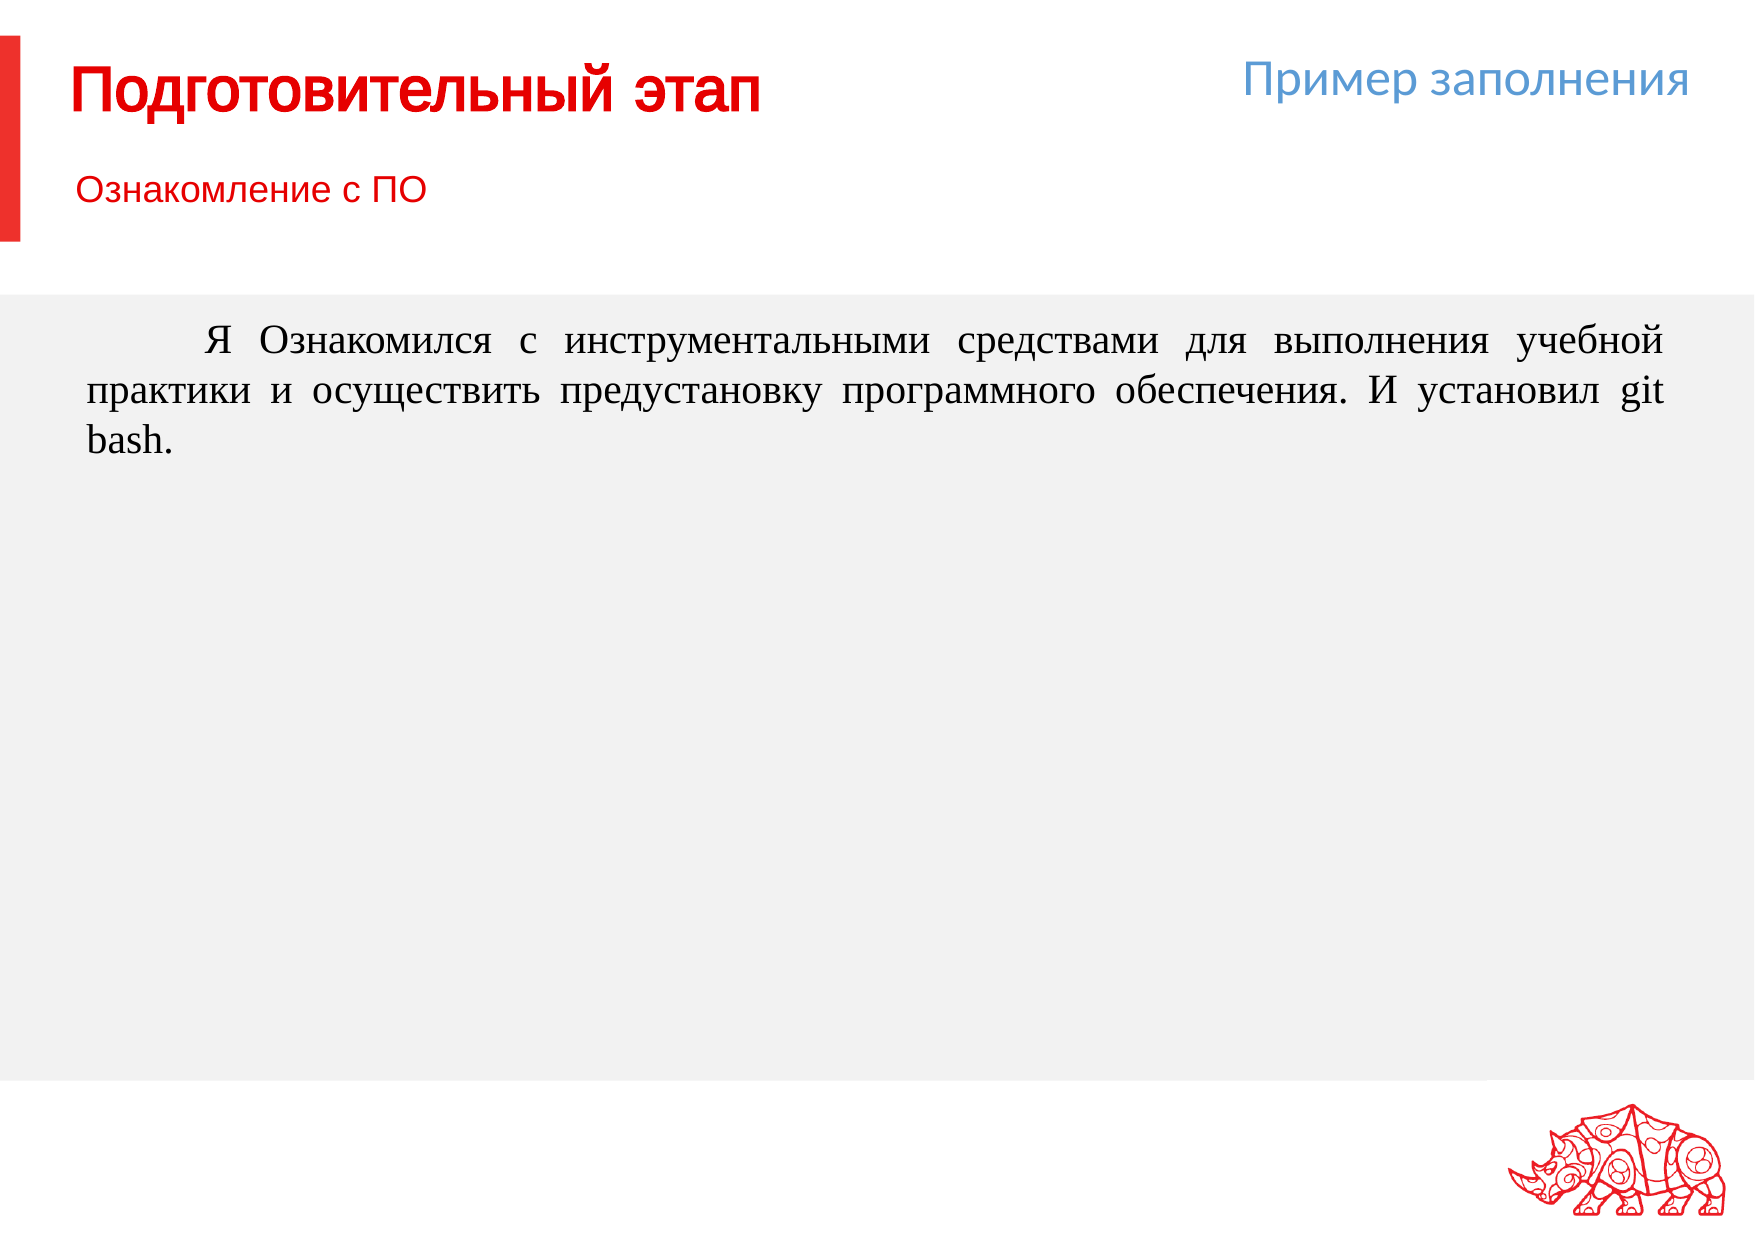

Пример заполнения
# Подготовительный этап
Ознакомление с ПО
Я Ознакомился с инструментальными средствами для выполнения учебной практики и осуществить предустановку программного обеспечения. И установил git bash.